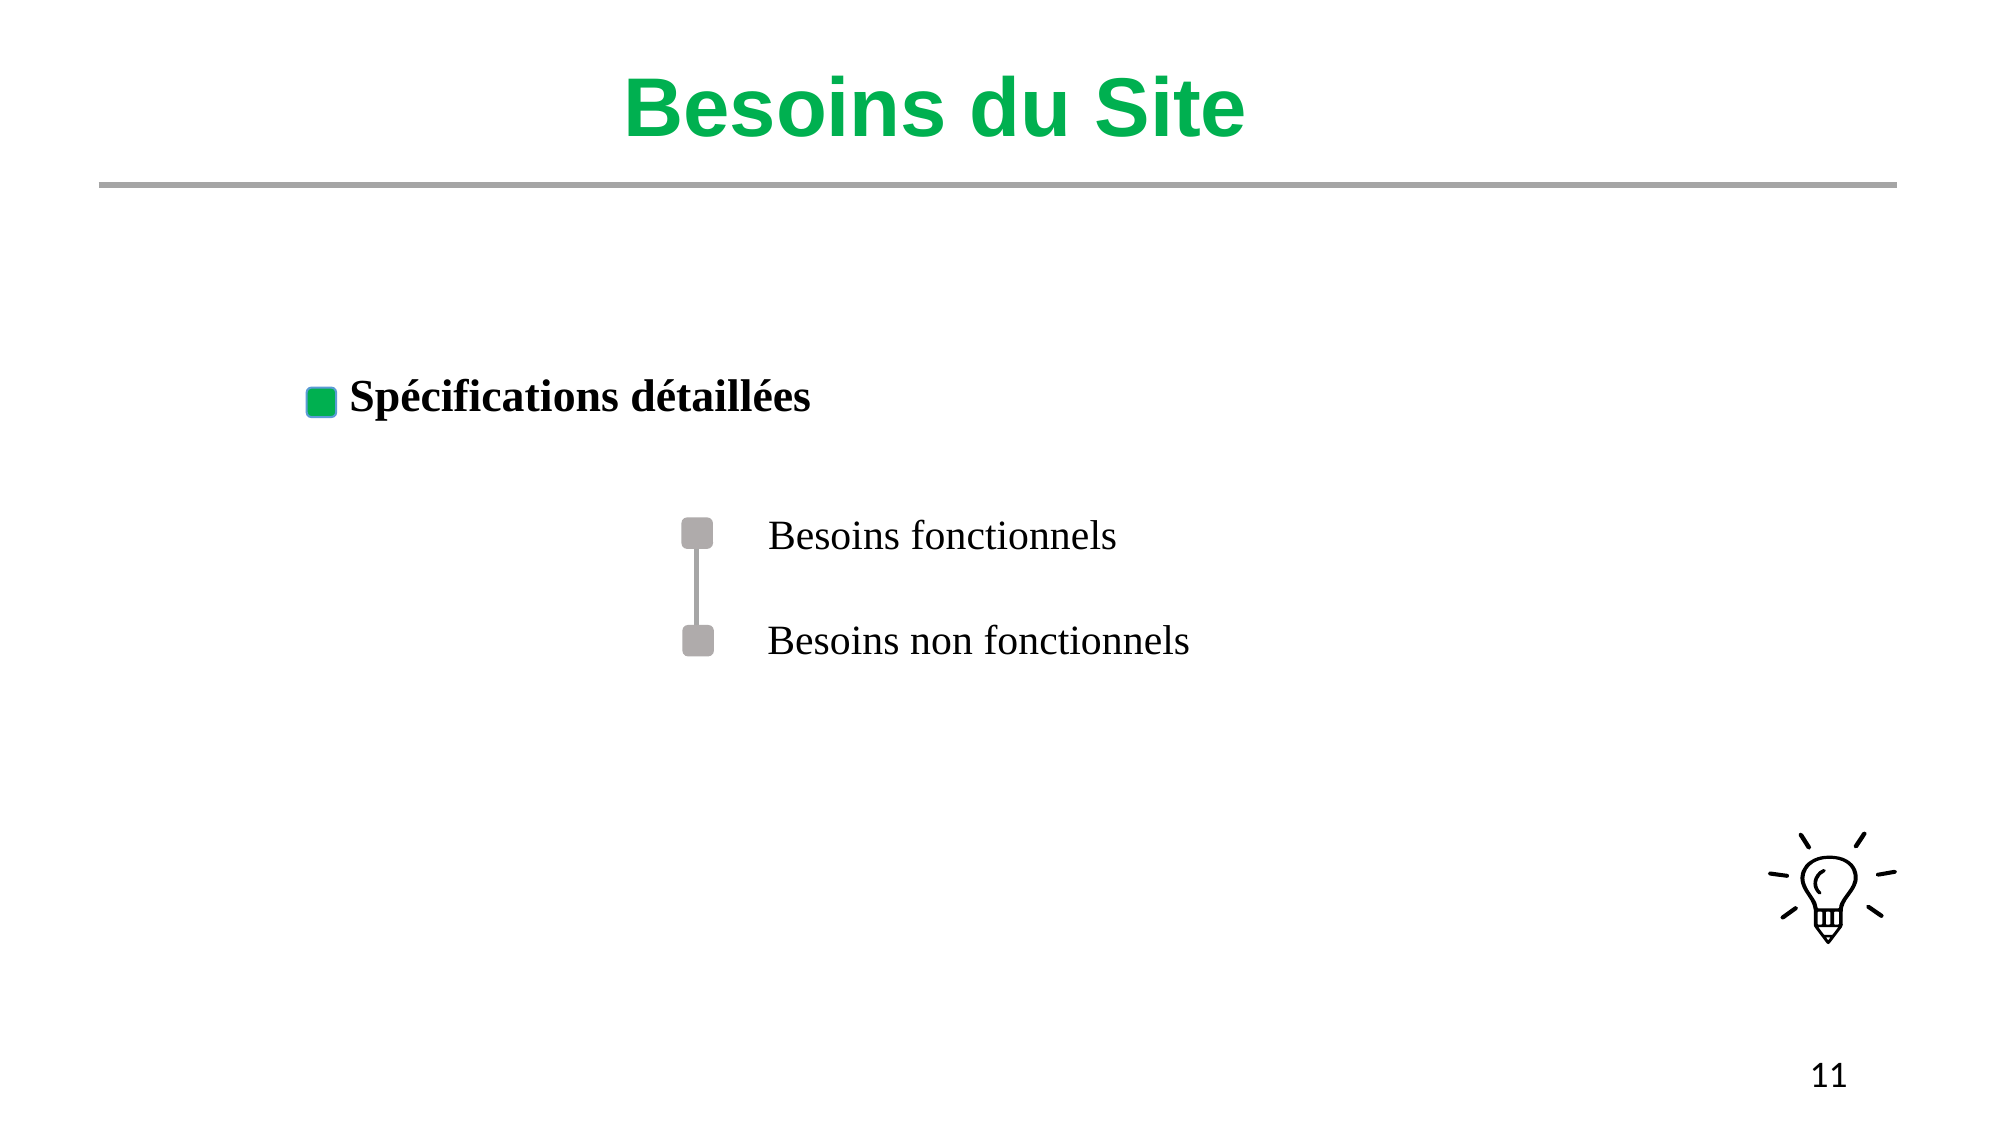

Besoins du Site

Spécifications détaillées

Besoins fonctionnels

Besoins non fonctionnels

11